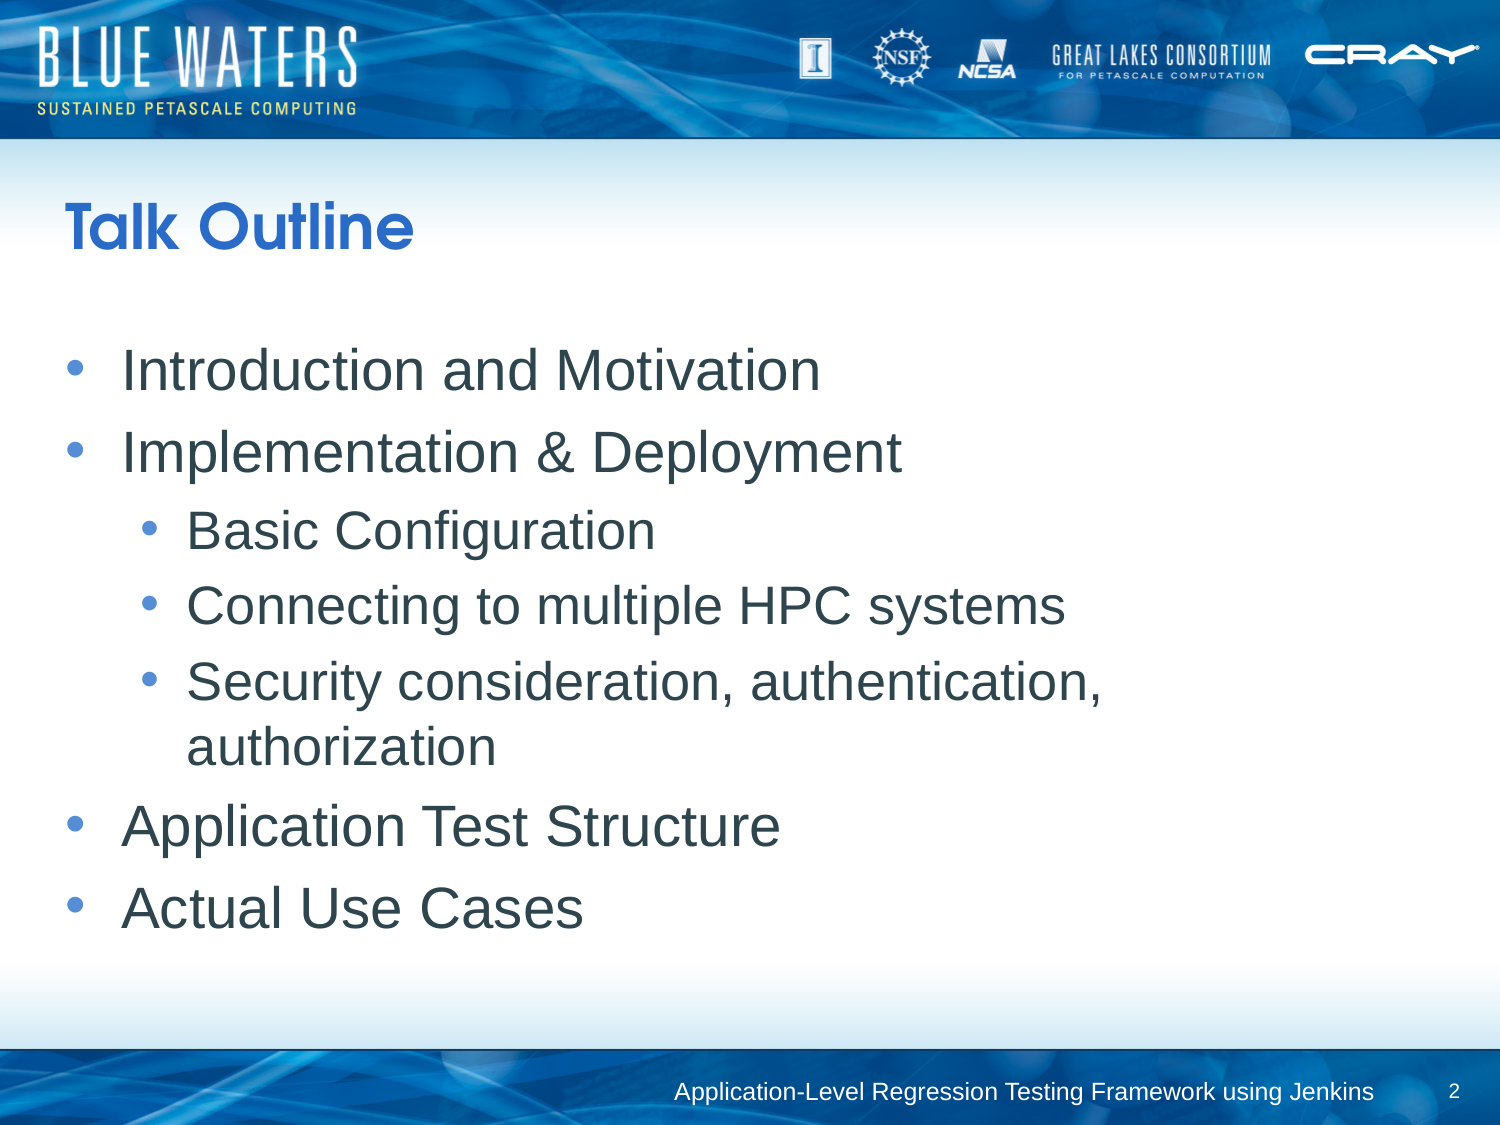

# Talk Outline
Introduction and Motivation
Implementation & Deployment
Basic Configuration
Connecting to multiple HPC systems
Security consideration, authentication, authorization
Application Test Structure
Actual Use Cases

Application-Level Regression Testing Framework using Jenkins
2